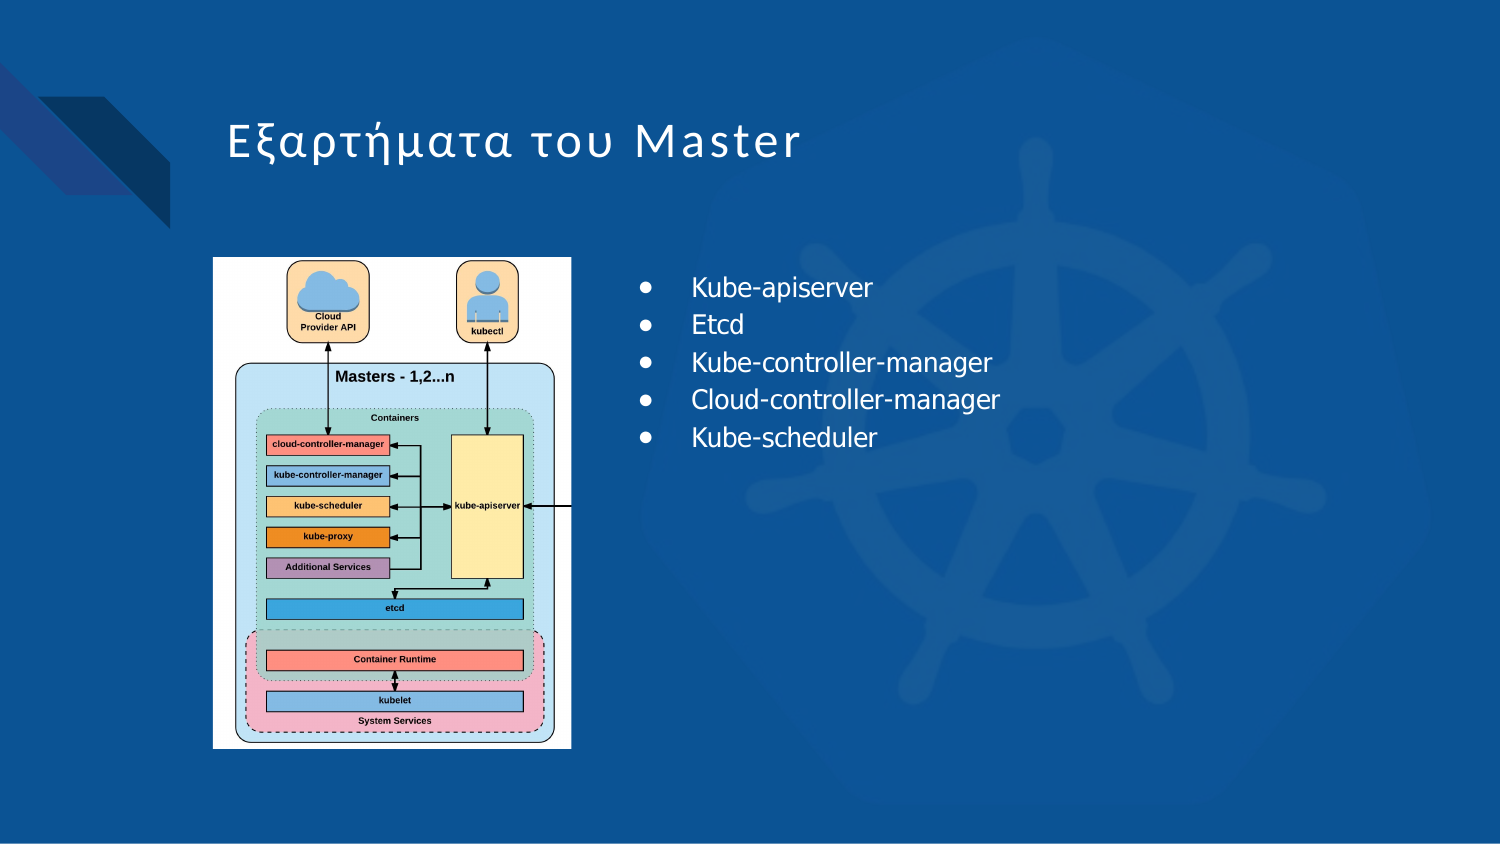

# Εξαρτήματα του Master

Kube-apiserver
Etcd
Kube-controller-manager
Cloud-controller-manager
Kube-scheduler